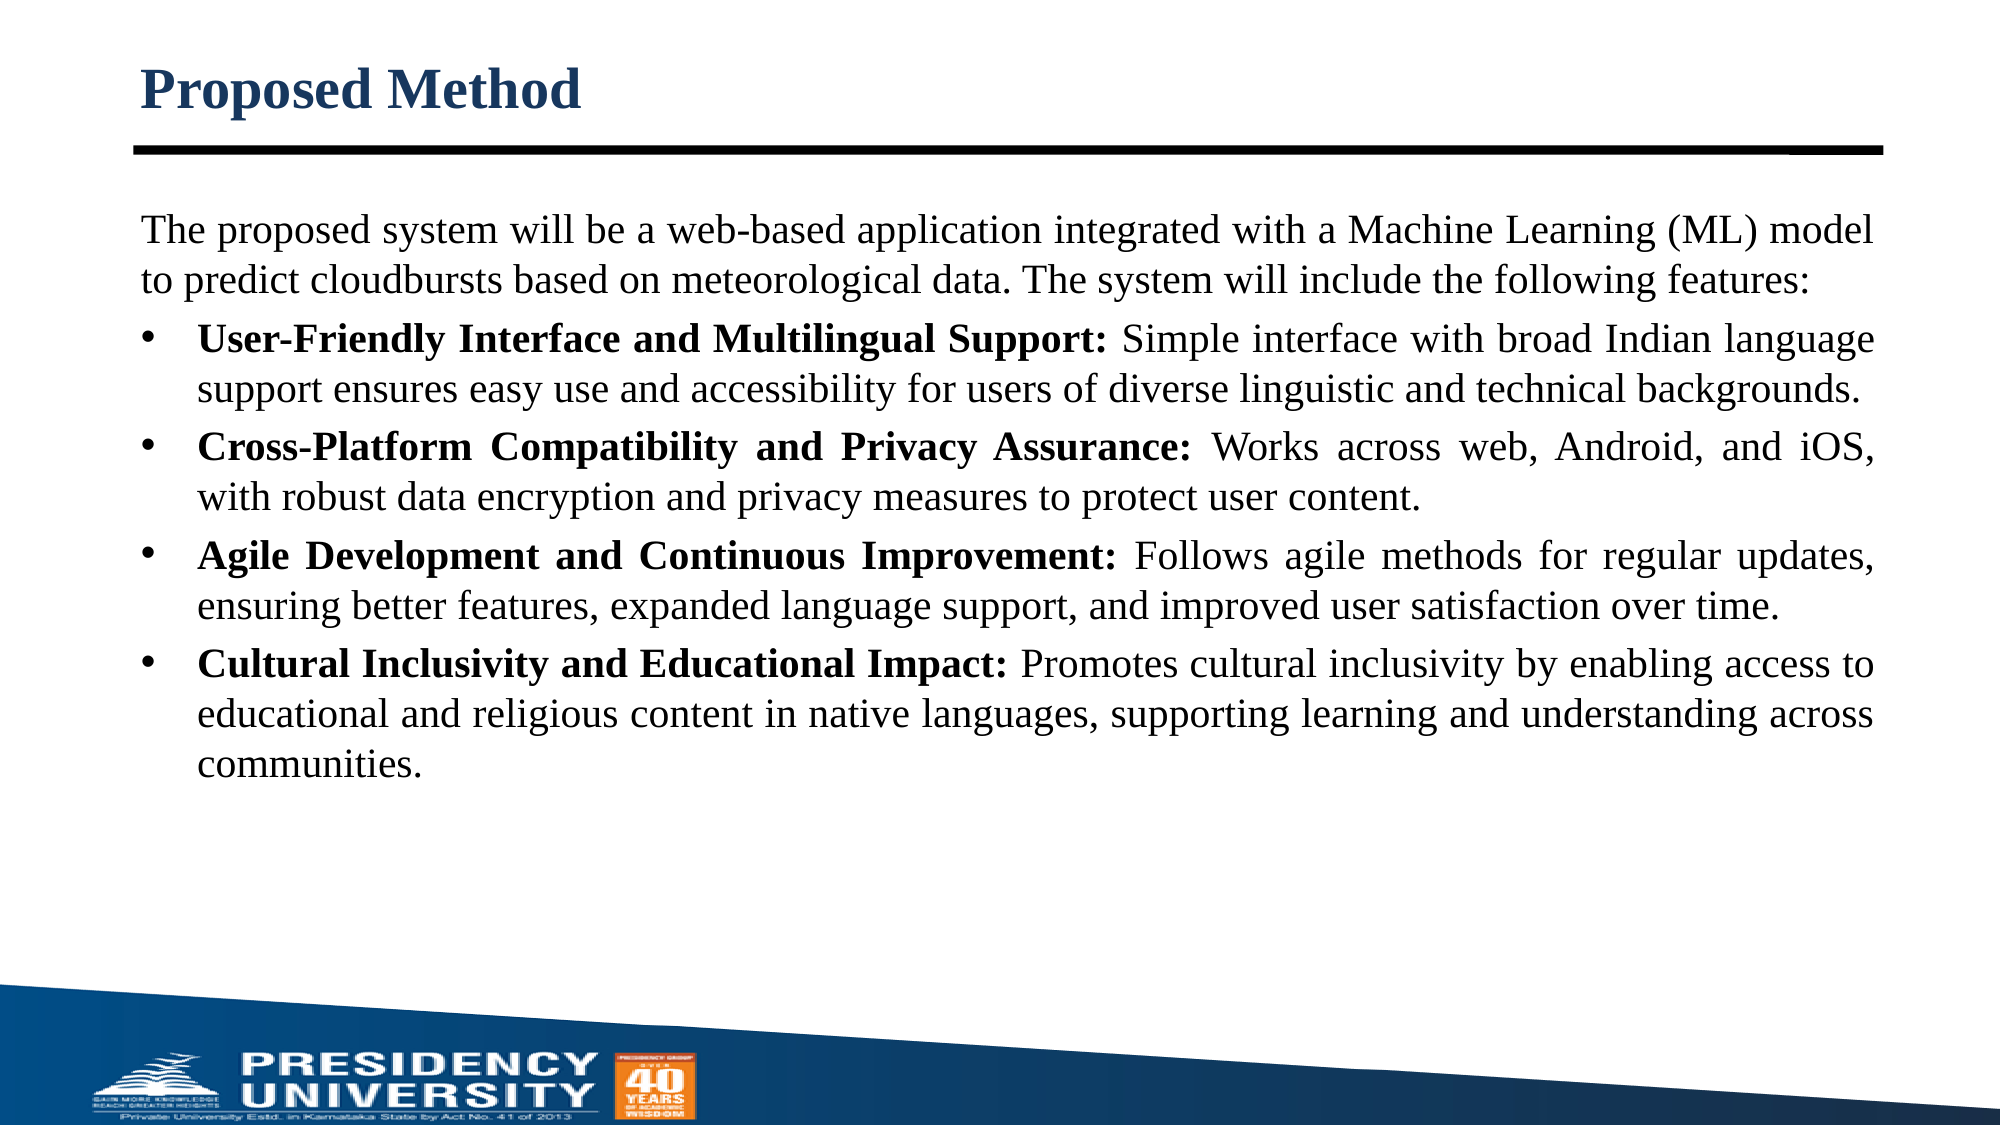

The proposed system will be a web-based application integrated with a Machine Learning (ML) model to predict cloudbursts based on meteorological data. The system will include the following features:
User-Friendly Interface and Multilingual Support: Simple interface with broad Indian language support ensures easy use and accessibility for users of diverse linguistic and technical backgrounds.
Cross-Platform Compatibility and Privacy Assurance: Works across web, Android, and iOS, with robust data encryption and privacy measures to protect user content.
Agile Development and Continuous Improvement: Follows agile methods for regular updates, ensuring better features, expanded language support, and improved user satisfaction over time.
Cultural Inclusivity and Educational Impact: Promotes cultural inclusivity by enabling access to educational and religious content in native languages, supporting learning and understanding across communities.
# Proposed Method